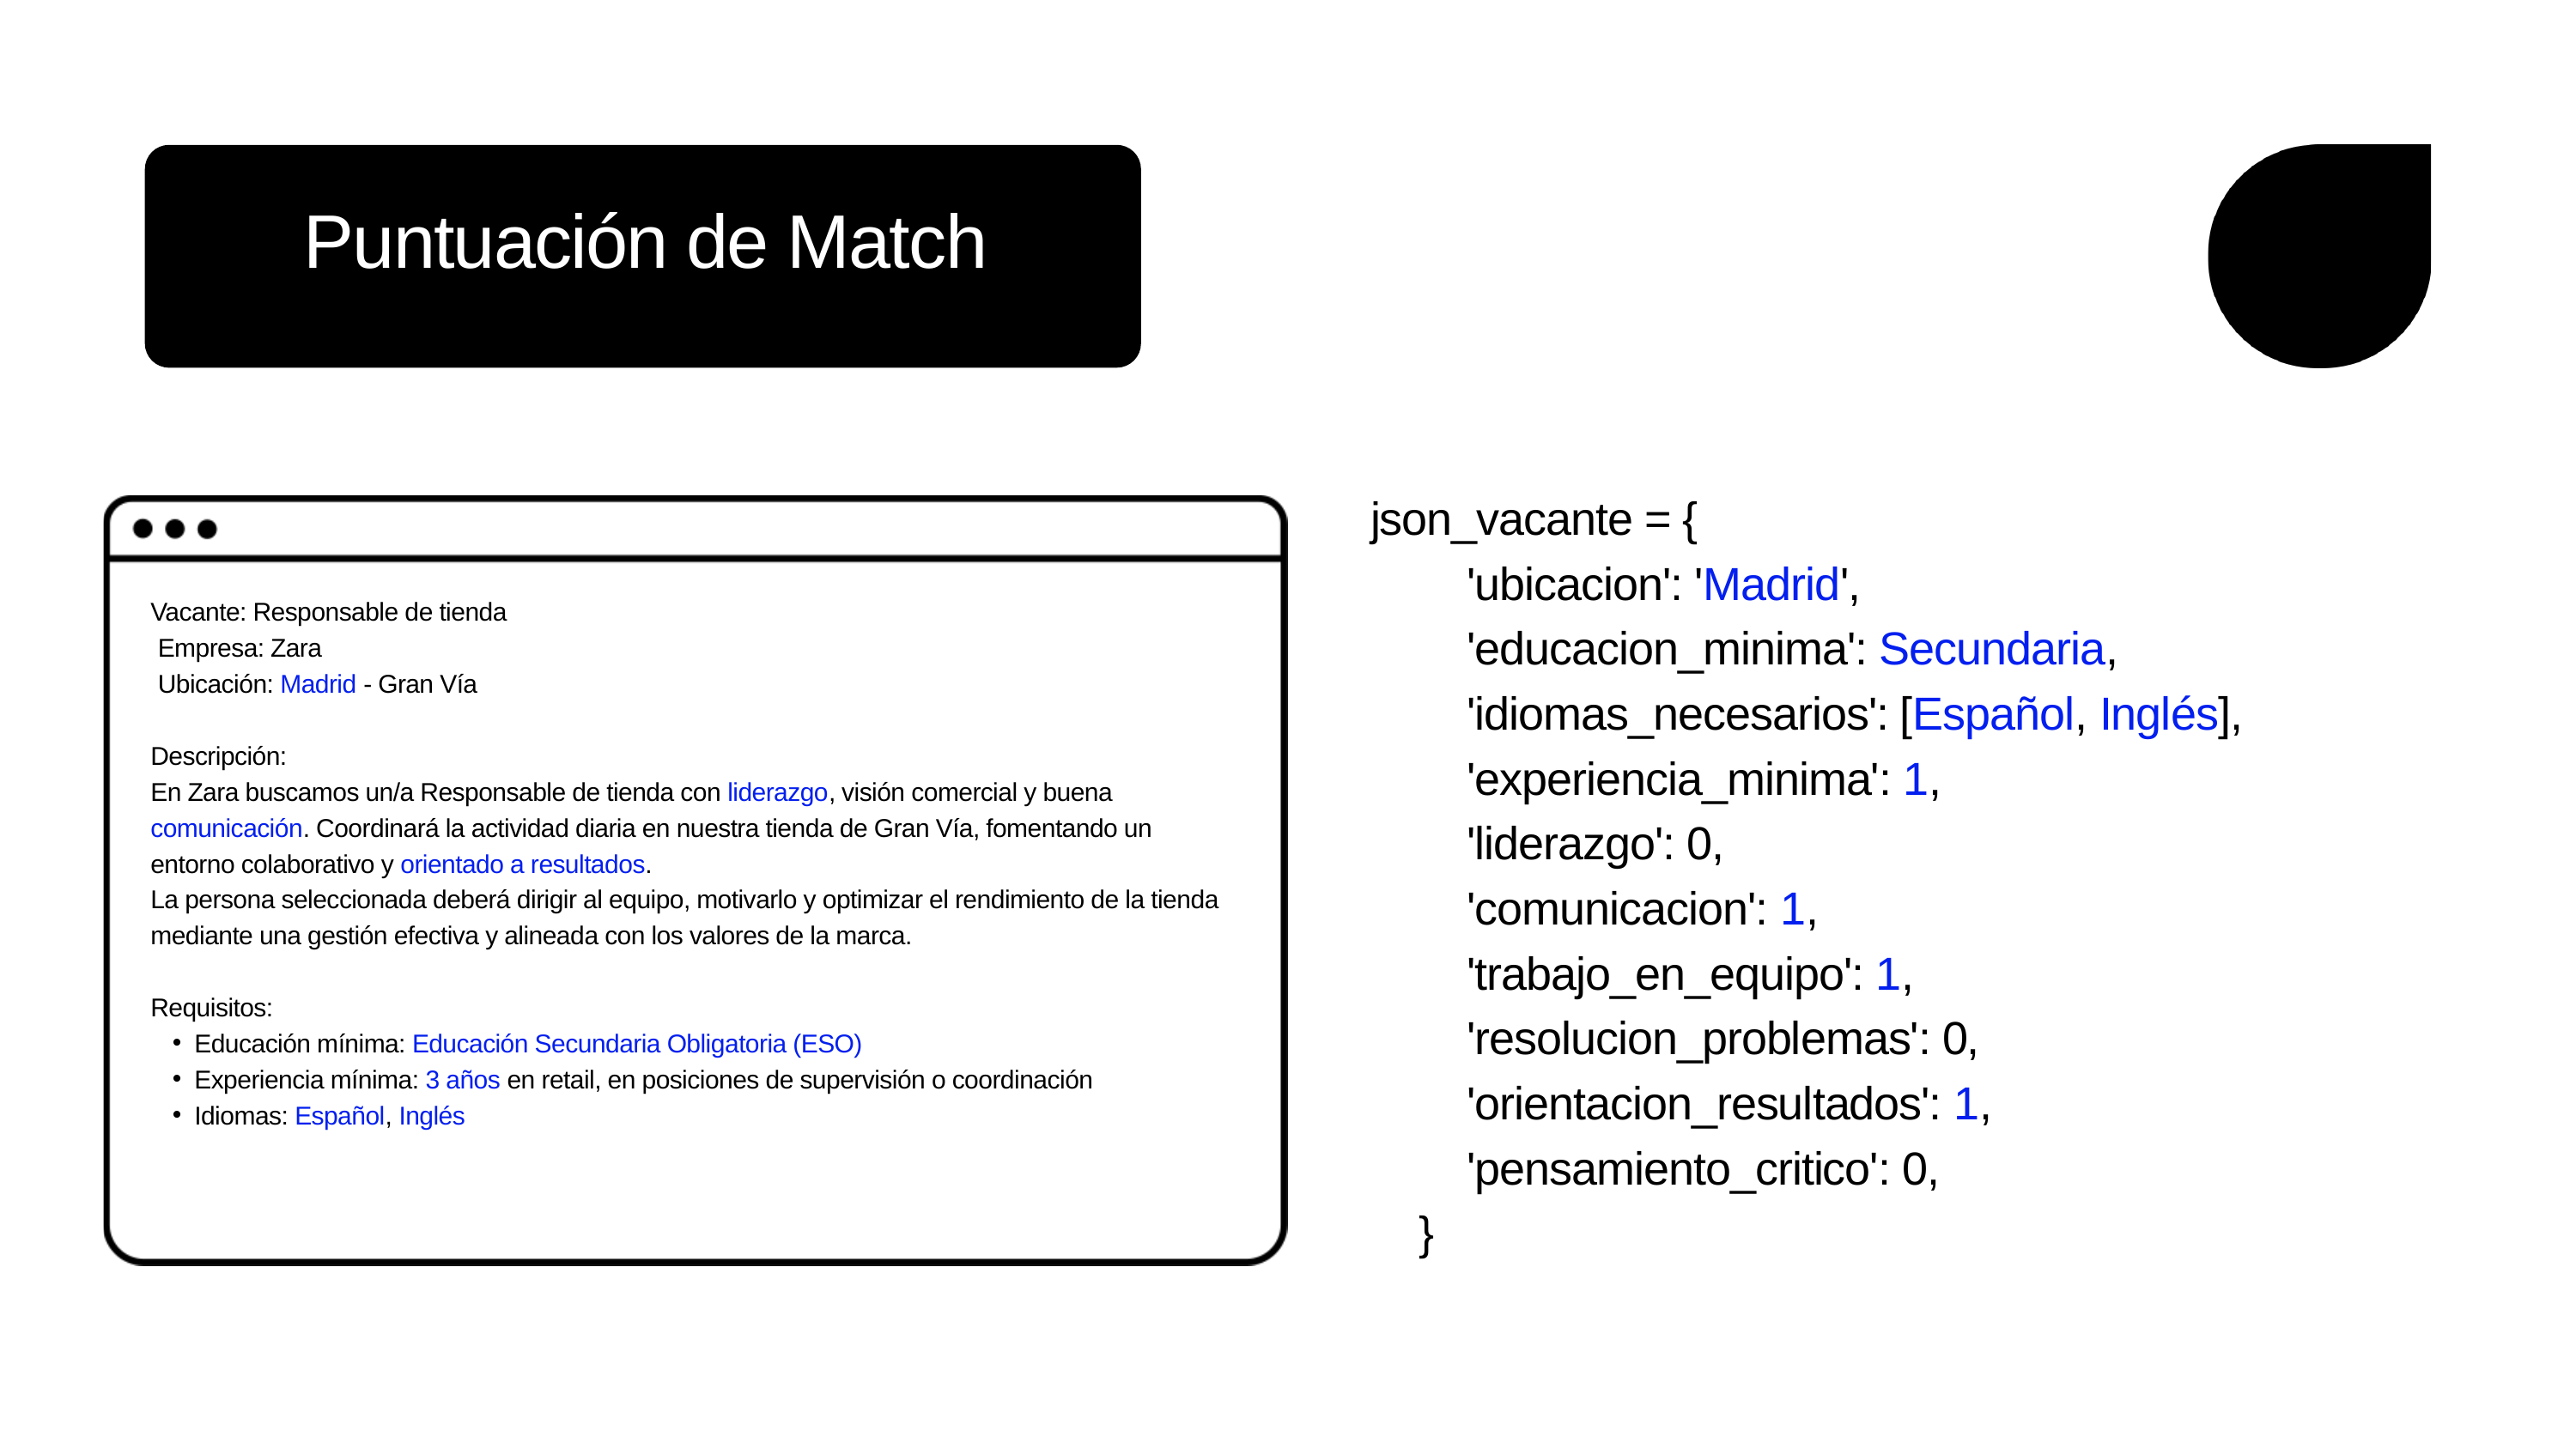

Puntuación de Match
json_vacante = {
        'ubicacion': 'Madrid',
        'educacion_minima': Secundaria,
        'idiomas_necesarios': [Español, Inglés],
        'experiencia_minima': 1,
        'liderazgo': 0,
        'comunicacion': 1,
        'trabajo_en_equipo': 1,
        'resolucion_problemas': 0,
        'orientacion_resultados': 1,
        'pensamiento_critico': 0,
    }

Vacante: Responsable de tienda
 Empresa: Zara
 Ubicación: Madrid - Gran Vía

Descripción:
En Zara buscamos un/a Responsable de tienda con liderazgo, visión comercial y buena comunicación. Coordinará la actividad diaria en nuestra tienda de Gran Vía, fomentando un entorno colaborativo y orientado a resultados.
La persona seleccionada deberá dirigir al equipo, motivarlo y optimizar el rendimiento de la tienda mediante una gestión efectiva y alineada con los valores de la marca.

Requisitos:
Educación mínima: Educación Secundaria Obligatoria (ESO)
Experiencia mínima: 3 años en retail, en posiciones de supervisión o coordinación
Idiomas: Español, Inglés